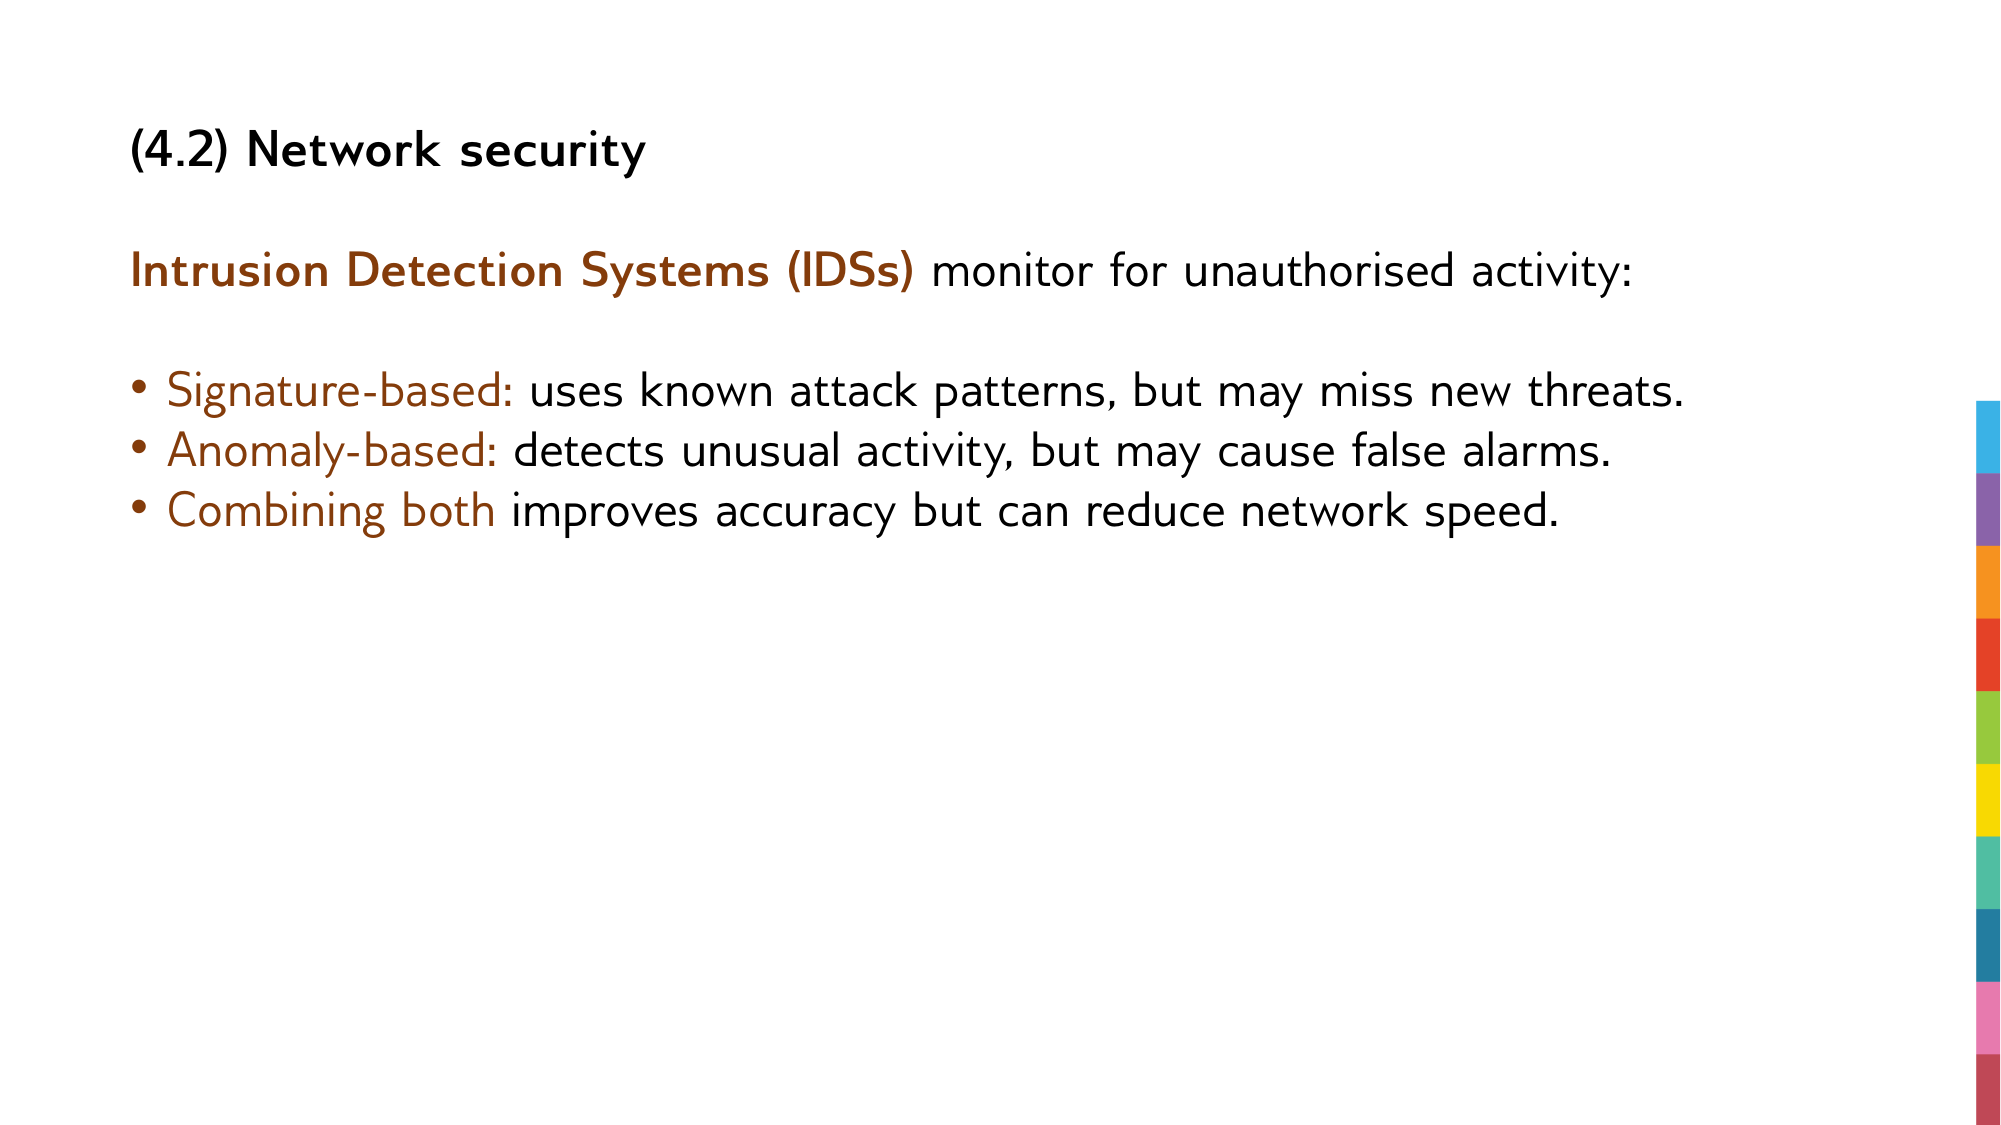

# (4.2) Network security
Intrusion Detection Systems (IDSs) monitor for unauthorised activity:

Signature-based: uses known attack patterns, but may miss new threats.
Anomaly-based: detects unusual activity, but may cause false alarms.
Combining both improves accuracy but can reduce network speed.